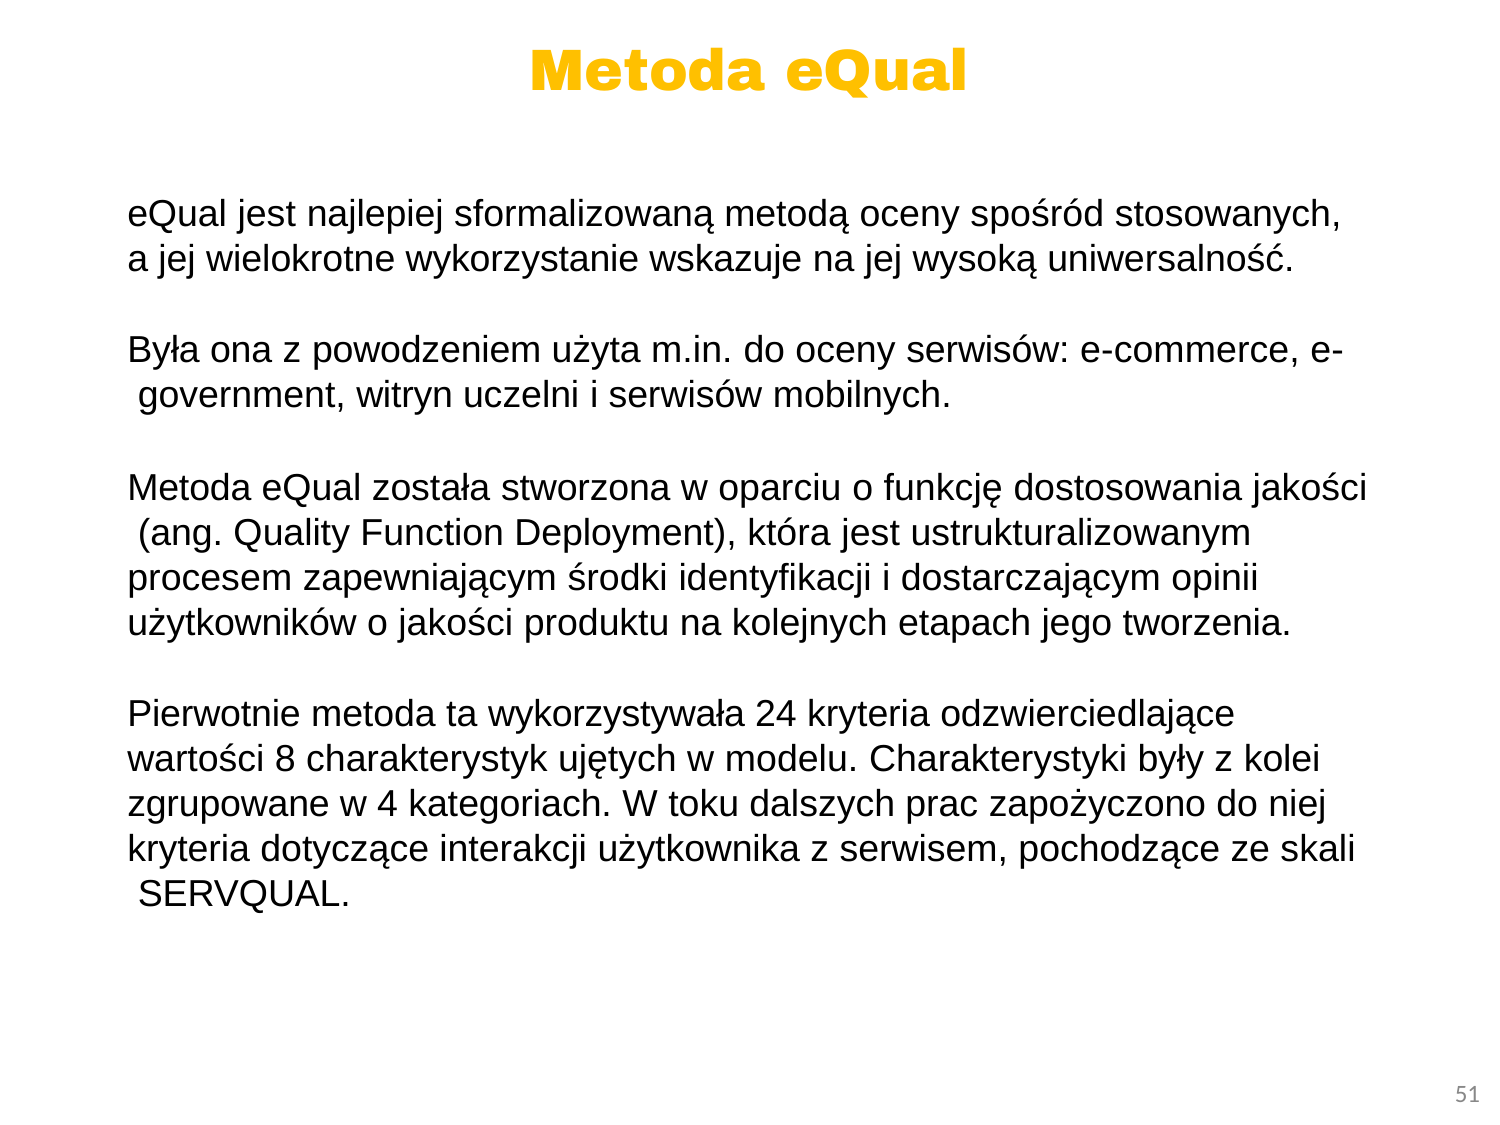

# Metoda eQual
eQual jest najlepiej sformalizowaną metodą oceny spośród stosowanych,
a jej wielokrotne wykorzystanie wskazuje na jej wysoką uniwersalność.

Była ona z powodzeniem użyta m.in. do oceny serwisów: e-commerce, e-  government, witryn uczelni i serwisów mobilnych.

Metoda eQual została stworzona w oparciu o funkcję dostosowania jakości  (ang. Quality Function Deployment), która jest ustrukturalizowanym  procesem zapewniającym środki identyfikacji i dostarczającym opinii
użytkowników o jakości produktu na kolejnych etapach jego tworzenia.

Pierwotnie metoda ta wykorzystywała 24 kryteria odzwierciedlające  wartości 8 charakterystyk ujętych w modelu. Charakterystyki były z kolei  zgrupowane w 4 kategoriach. W toku dalszych prac zapożyczono do niej  kryteria dotyczące interakcji użytkownika z serwisem, pochodzące ze skali  SERVQUAL.
51